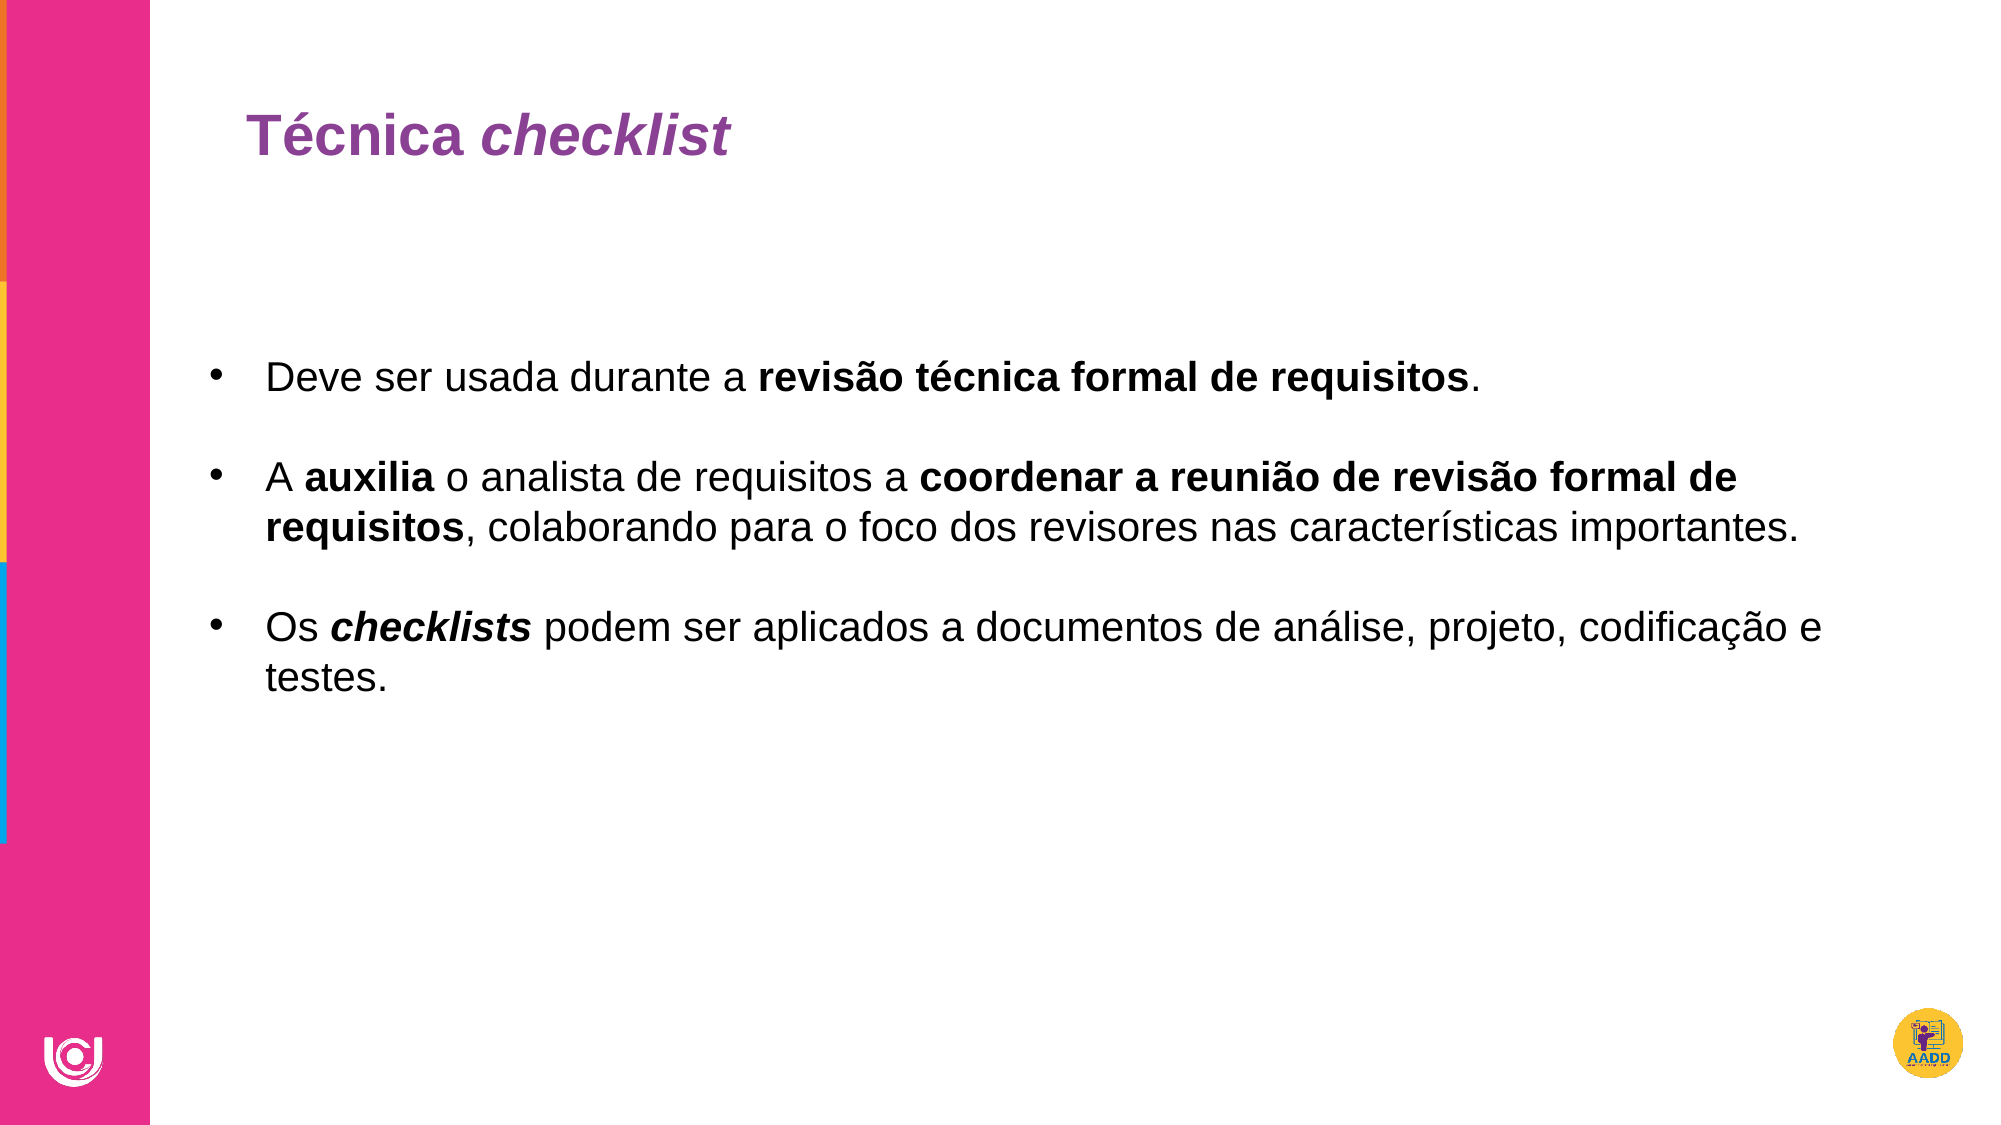

Técnica checklist
Deve ser usada durante a revisão técnica formal de requisitos.

A auxilia o analista de requisitos a coordenar a reunião de revisão formal de requisitos, colaborando para o foco dos revisores nas características importantes.

Os checklists podem ser aplicados a documentos de análise, projeto, codificação e testes.